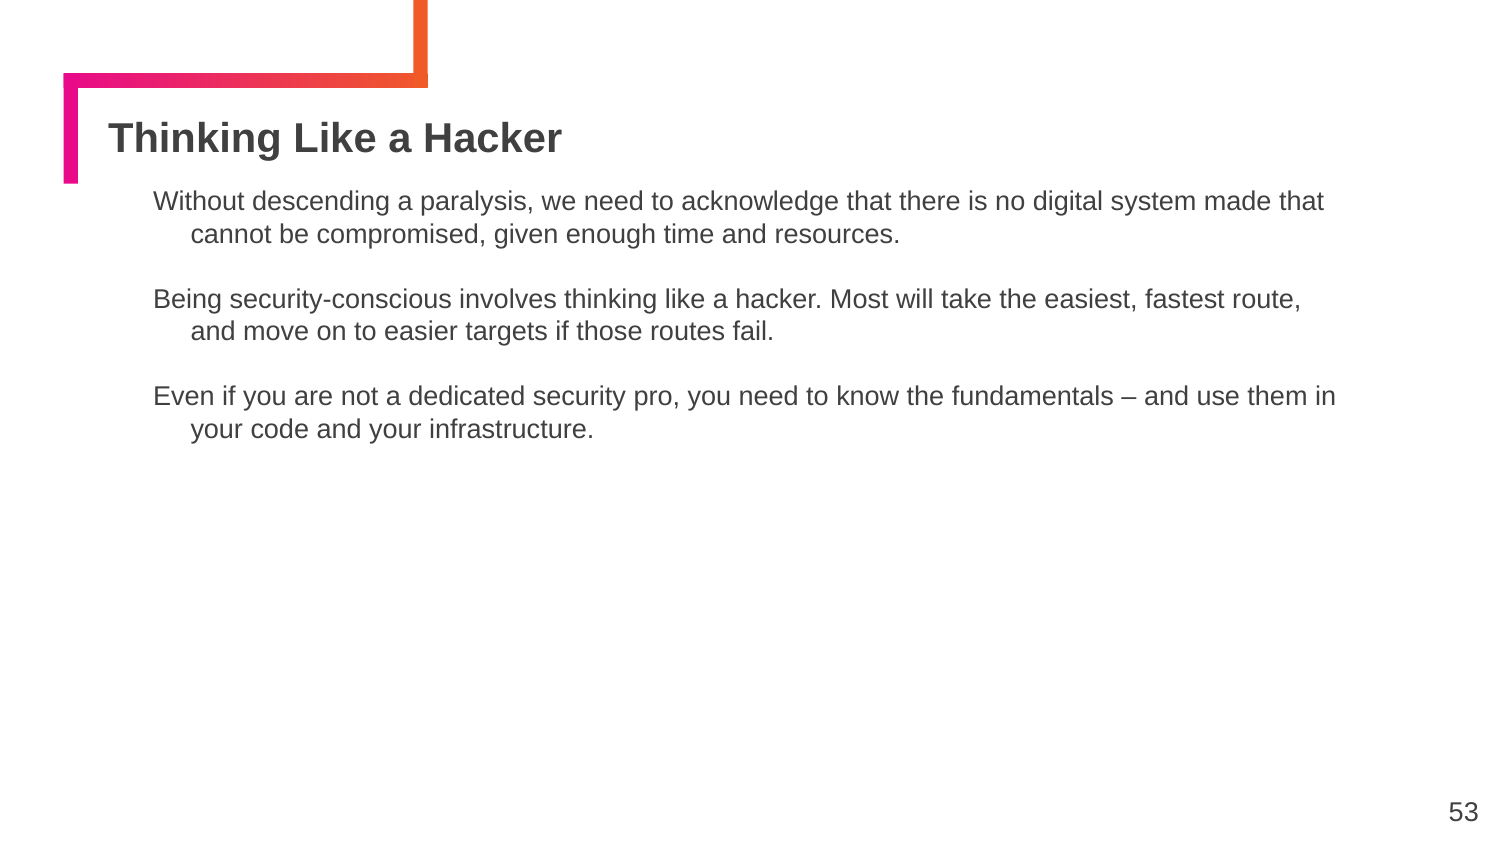

# Thinking Like a Hacker
Without descending a paralysis, we need to acknowledge that there is no digital system made that cannot be compromised, given enough time and resources.

Being security-conscious involves thinking like a hacker. Most will take the easiest, fastest route, and move on to easier targets if those routes fail.

Even if you are not a dedicated security pro, you need to know the fundamentals – and use them in your code and your infrastructure.

53